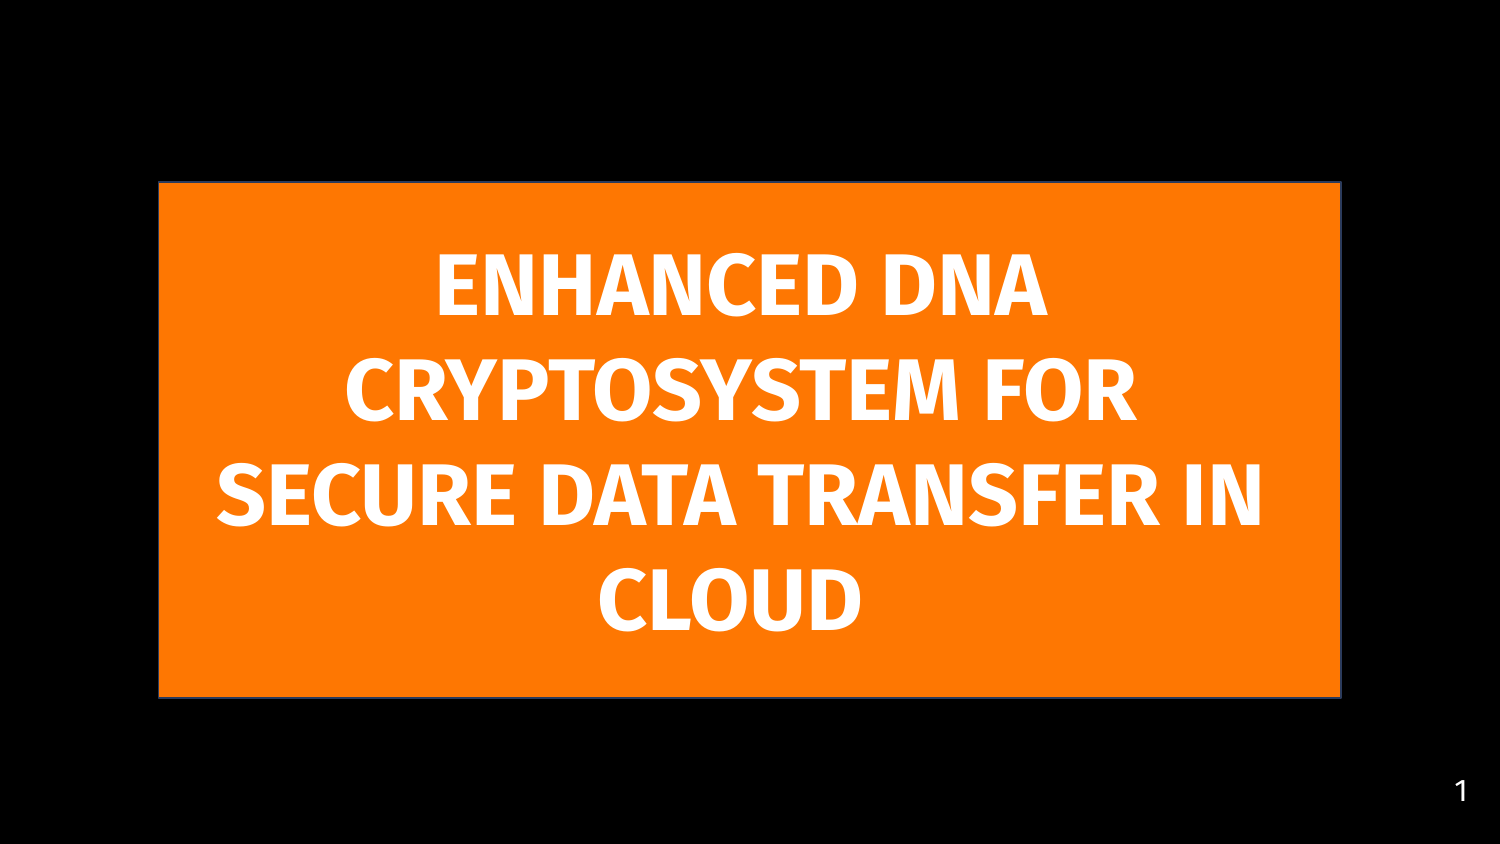

SLIDE 1

ENHANCED DNA CRYPTOSYSTEM FOR SECURE DATA TRANSFER IN CLOUD
1